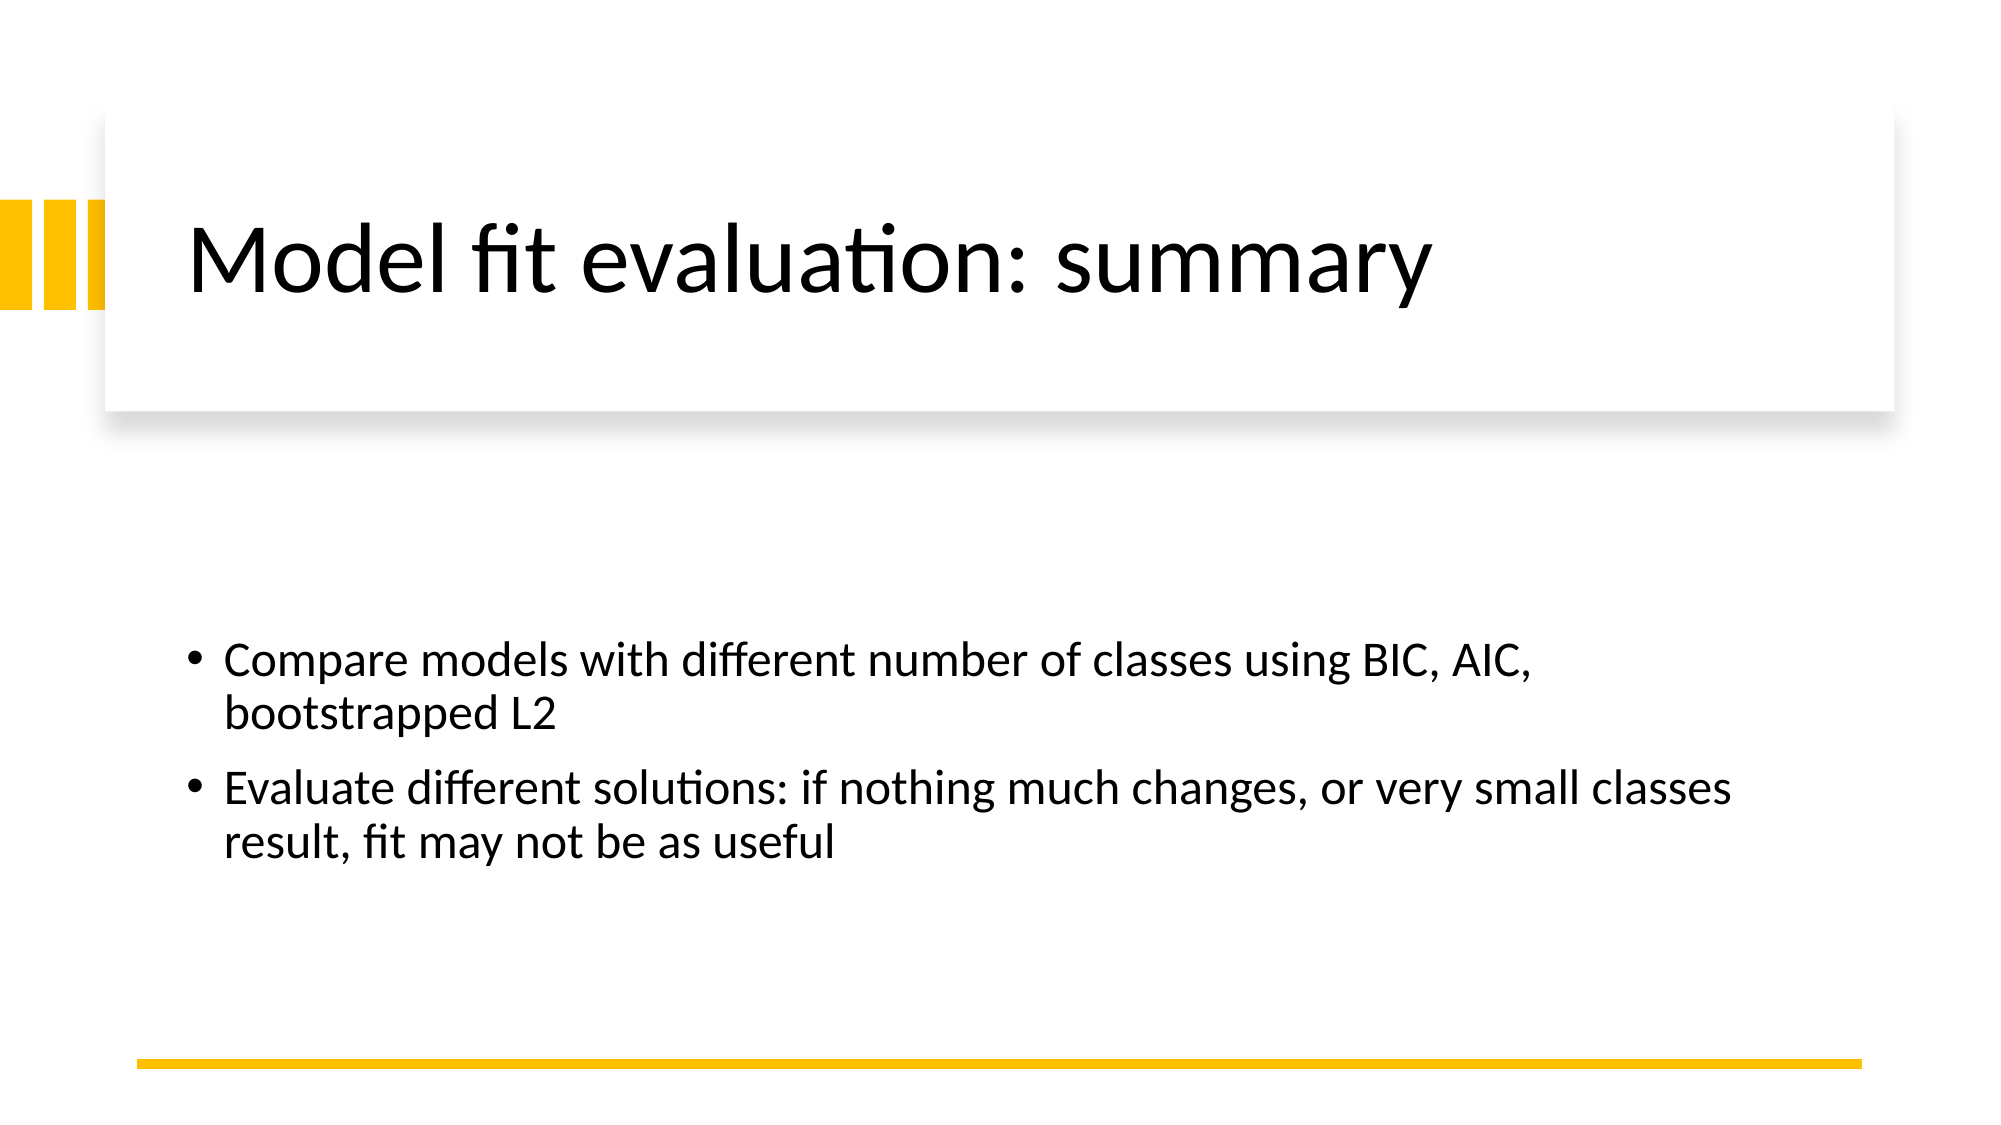

# Model fit evaluation: summary

Compare models with different number of classes using BIC, AIC, bootstrapped L2
Evaluate different solutions: if nothing much changes, or very small classes result, fit may not be as useful